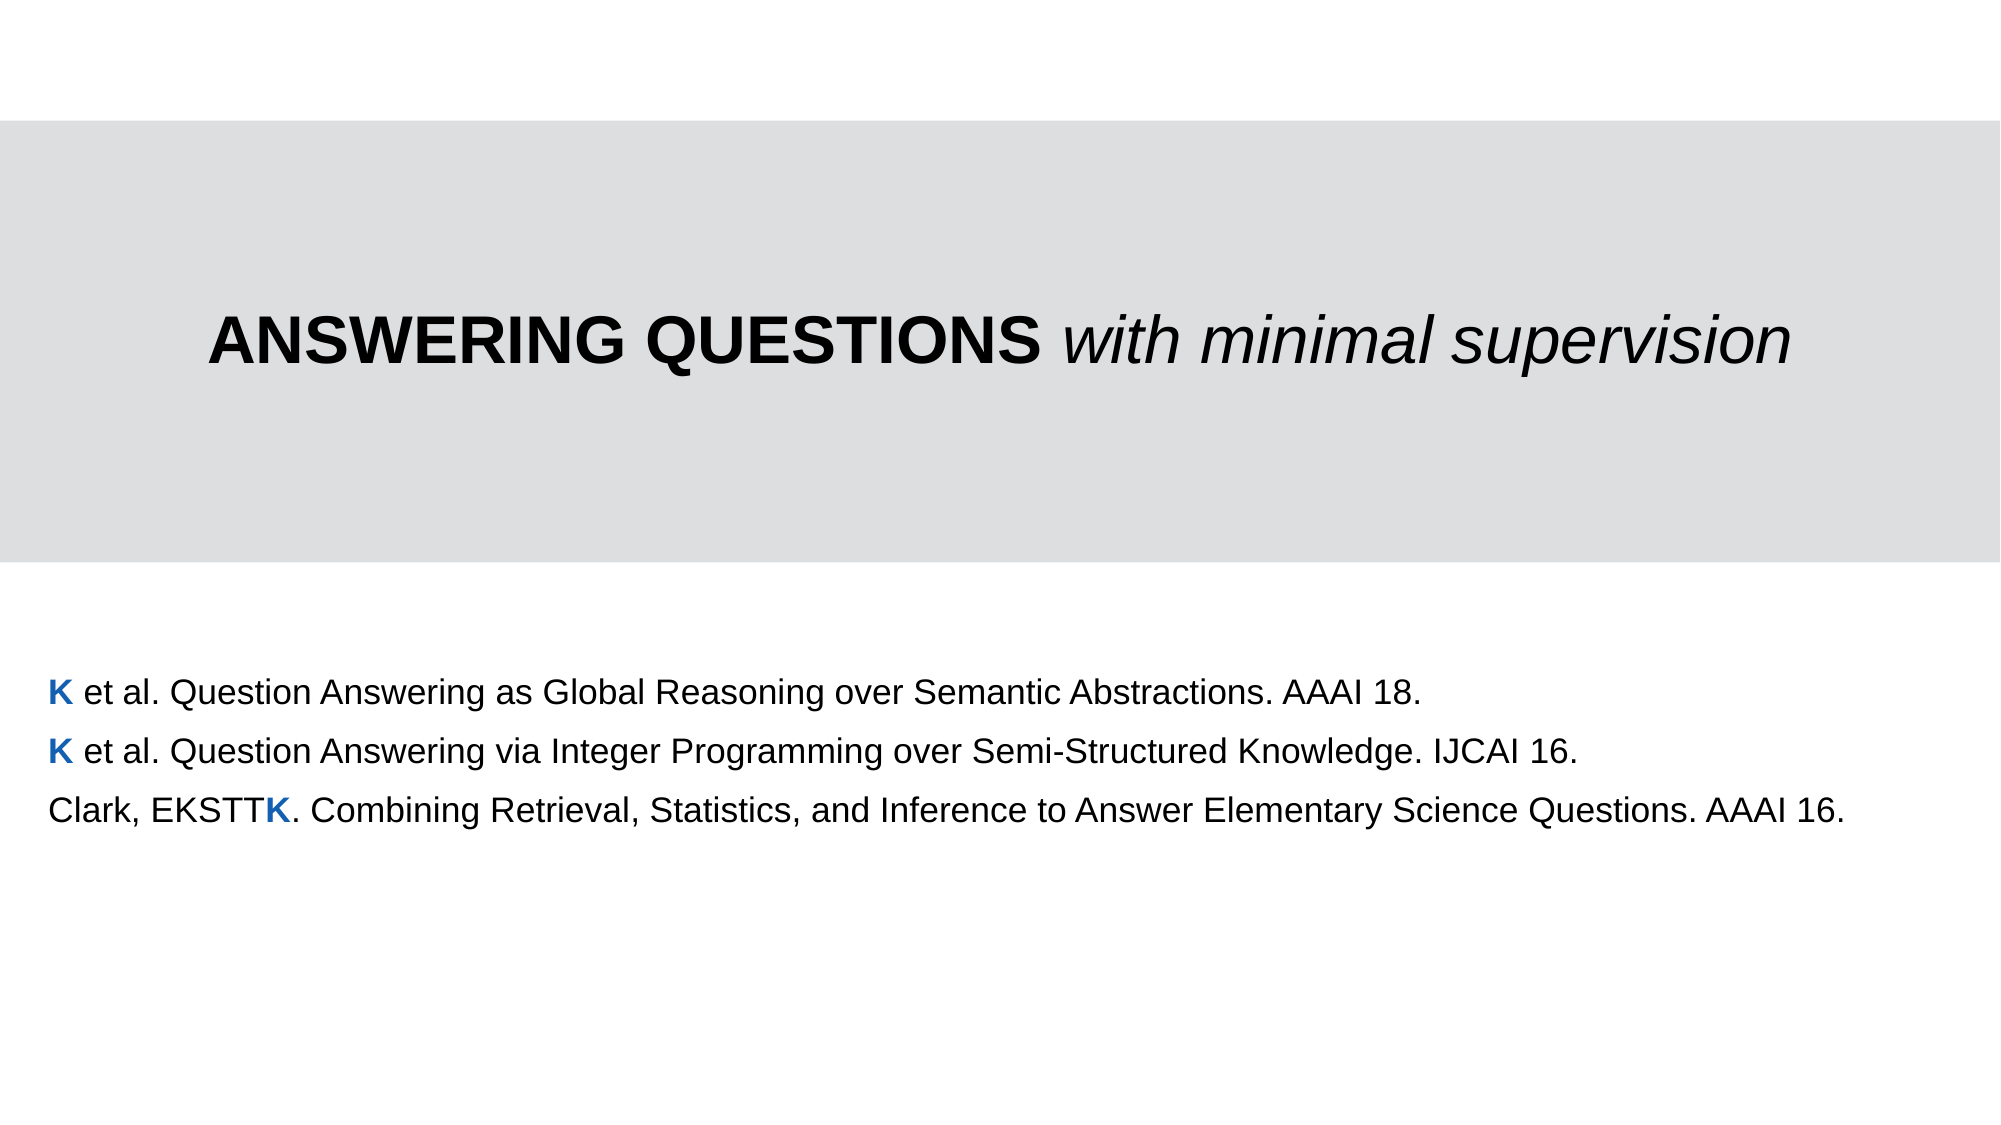

# ANSWERING QUESTIONS with minimal supervision
K et al. Question Answering as Global Reasoning over Semantic Abstractions. AAAI 18.
K et al. Question Answering via Integer Programming over Semi-Structured Knowledge. IJCAI 16.
Clark, EKSTTK. Combining Retrieval, Statistics, and Inference to Answer Elementary Science Questions. AAAI 16.